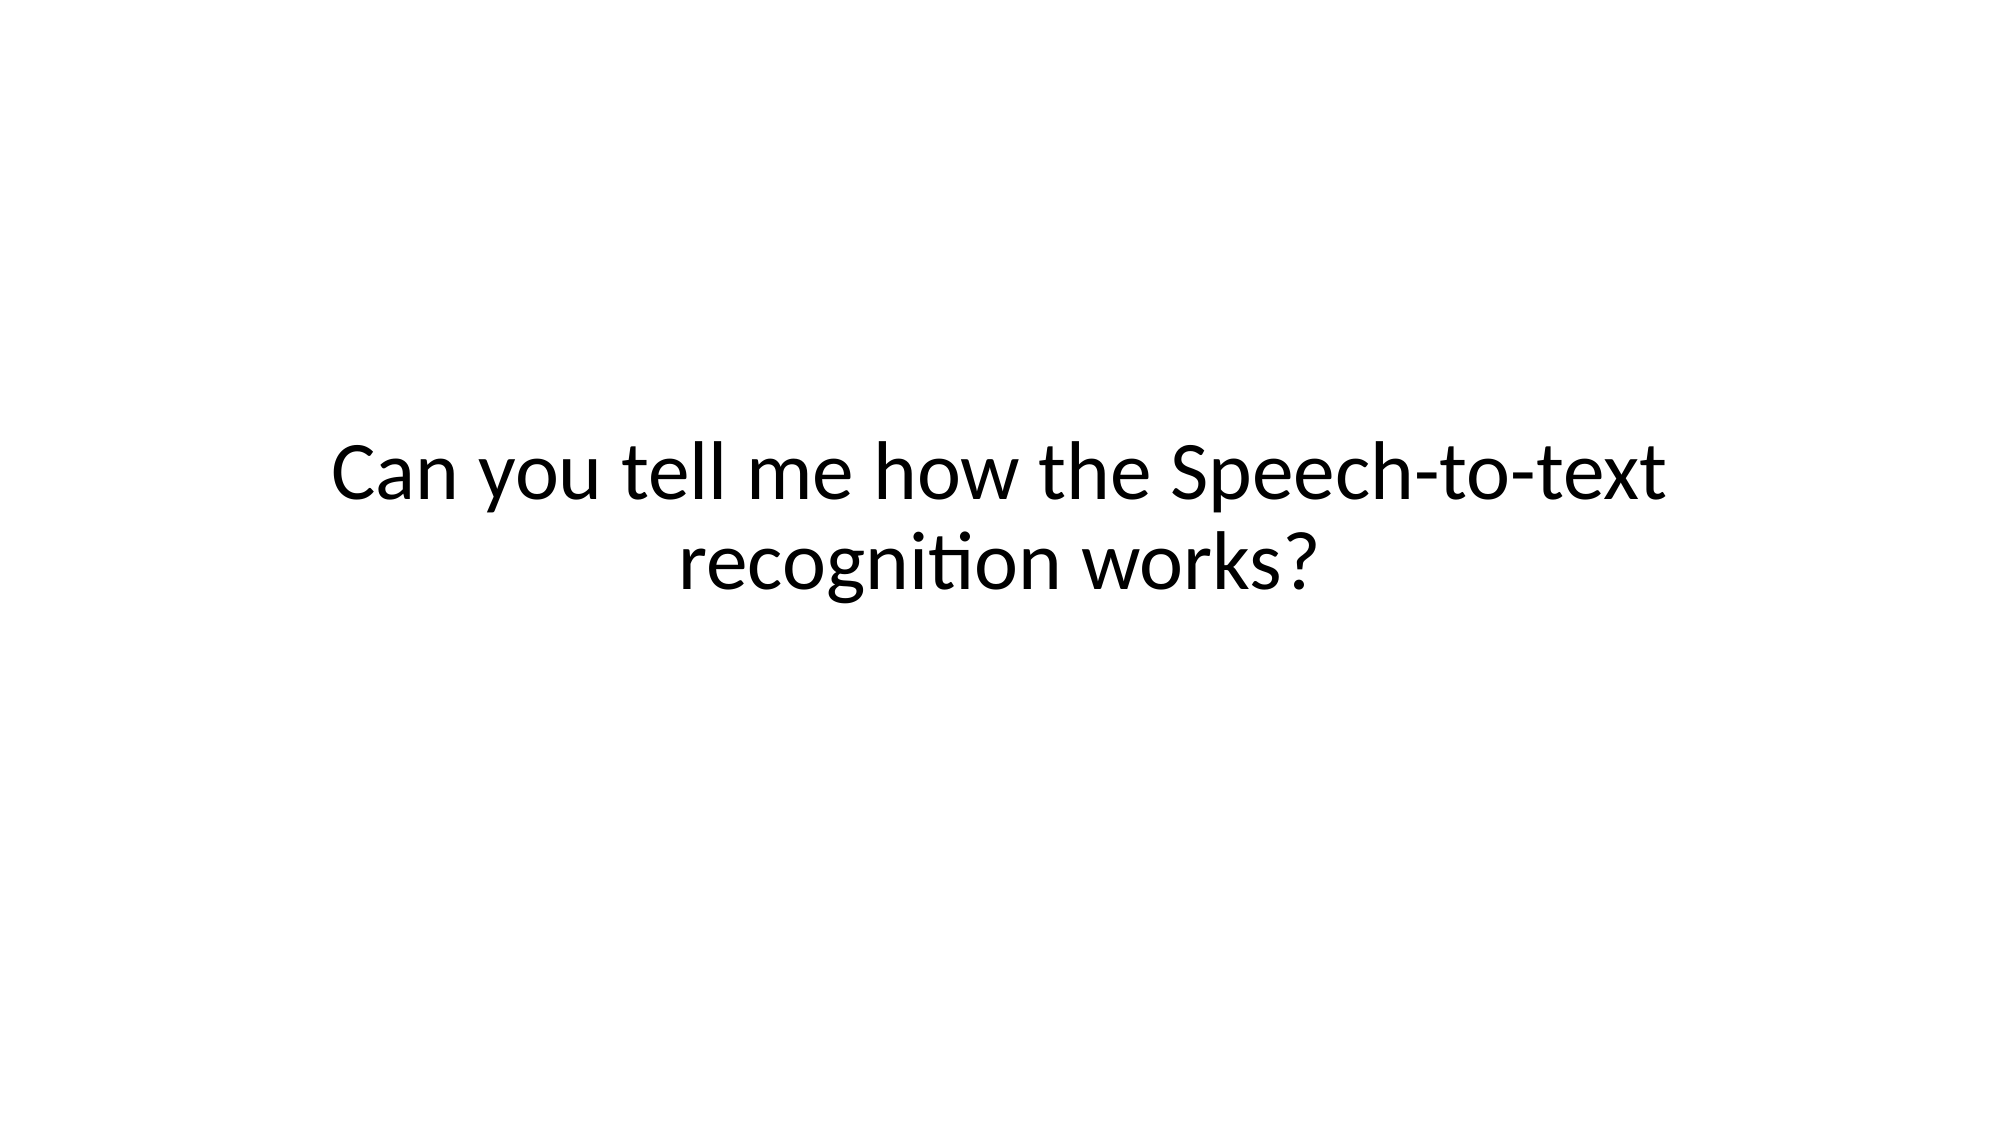

#

Can you tell me how the Speech-to-text recognition works?